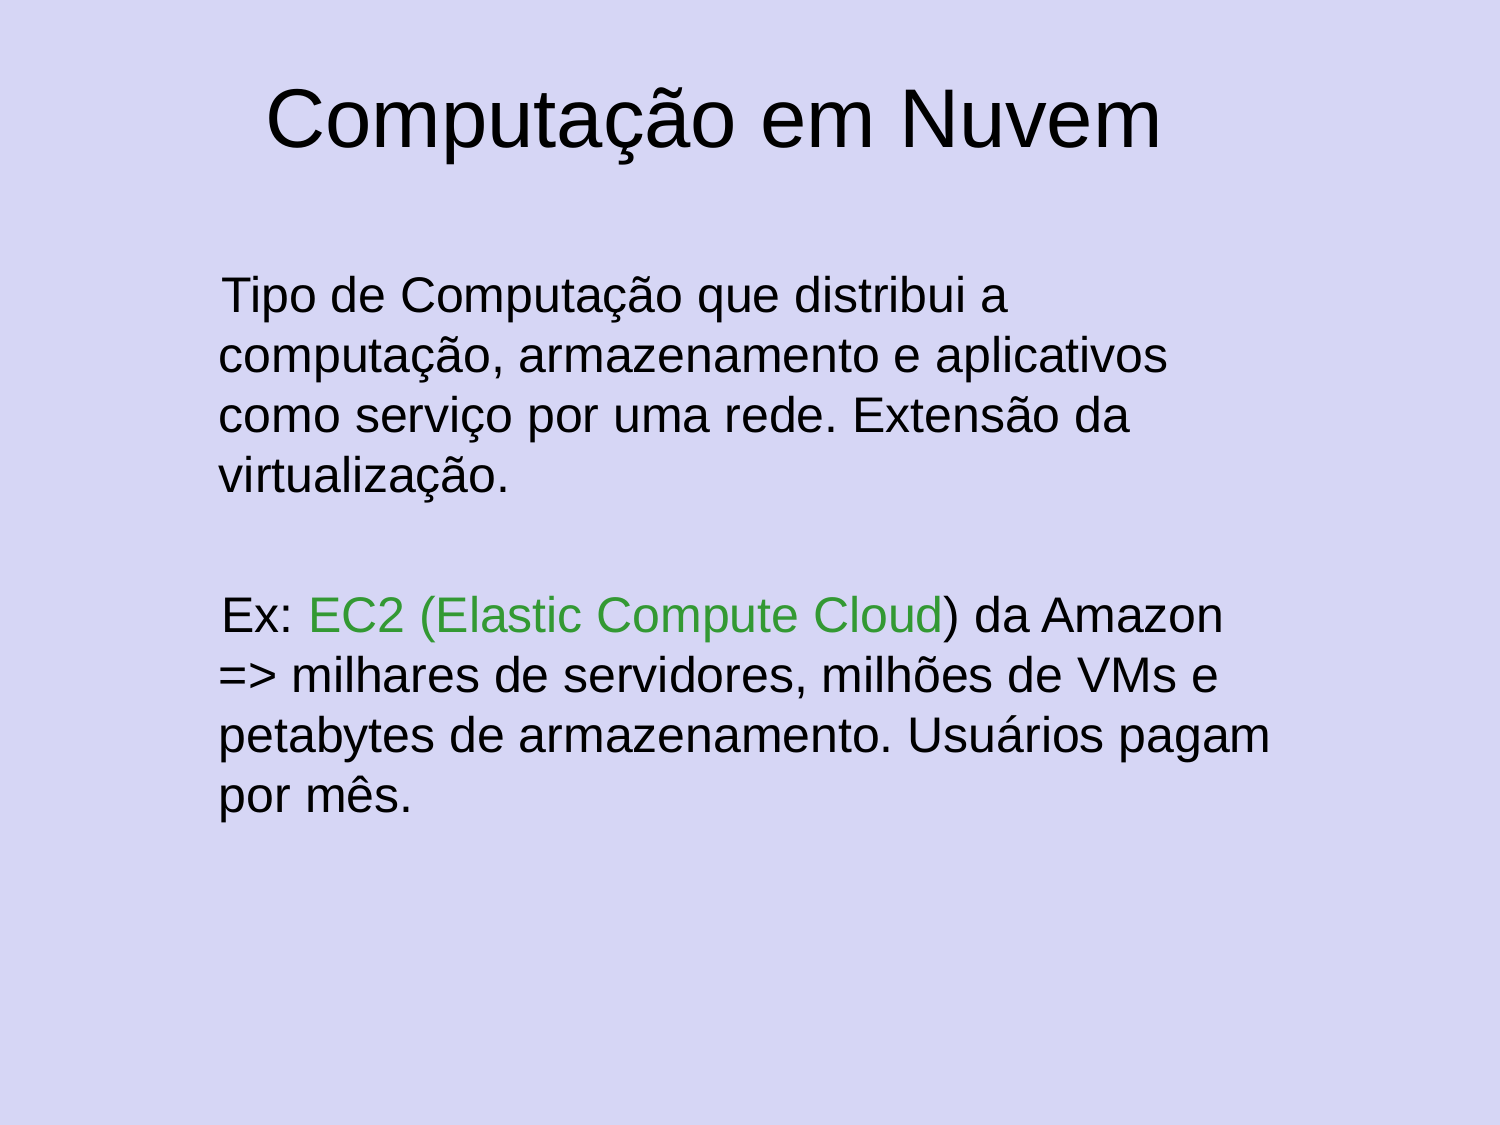

# Computação em Nuvem
Tipo de Computação que distribui a computação, armazenamento e aplicativos como serviço por uma rede. Extensão da virtualização.

Ex: EC2 (Elastic Compute Cloud) da Amazon => milhares de servidores, milhões de VMs e petabytes de armazenamento. Usuários pagam por mês.